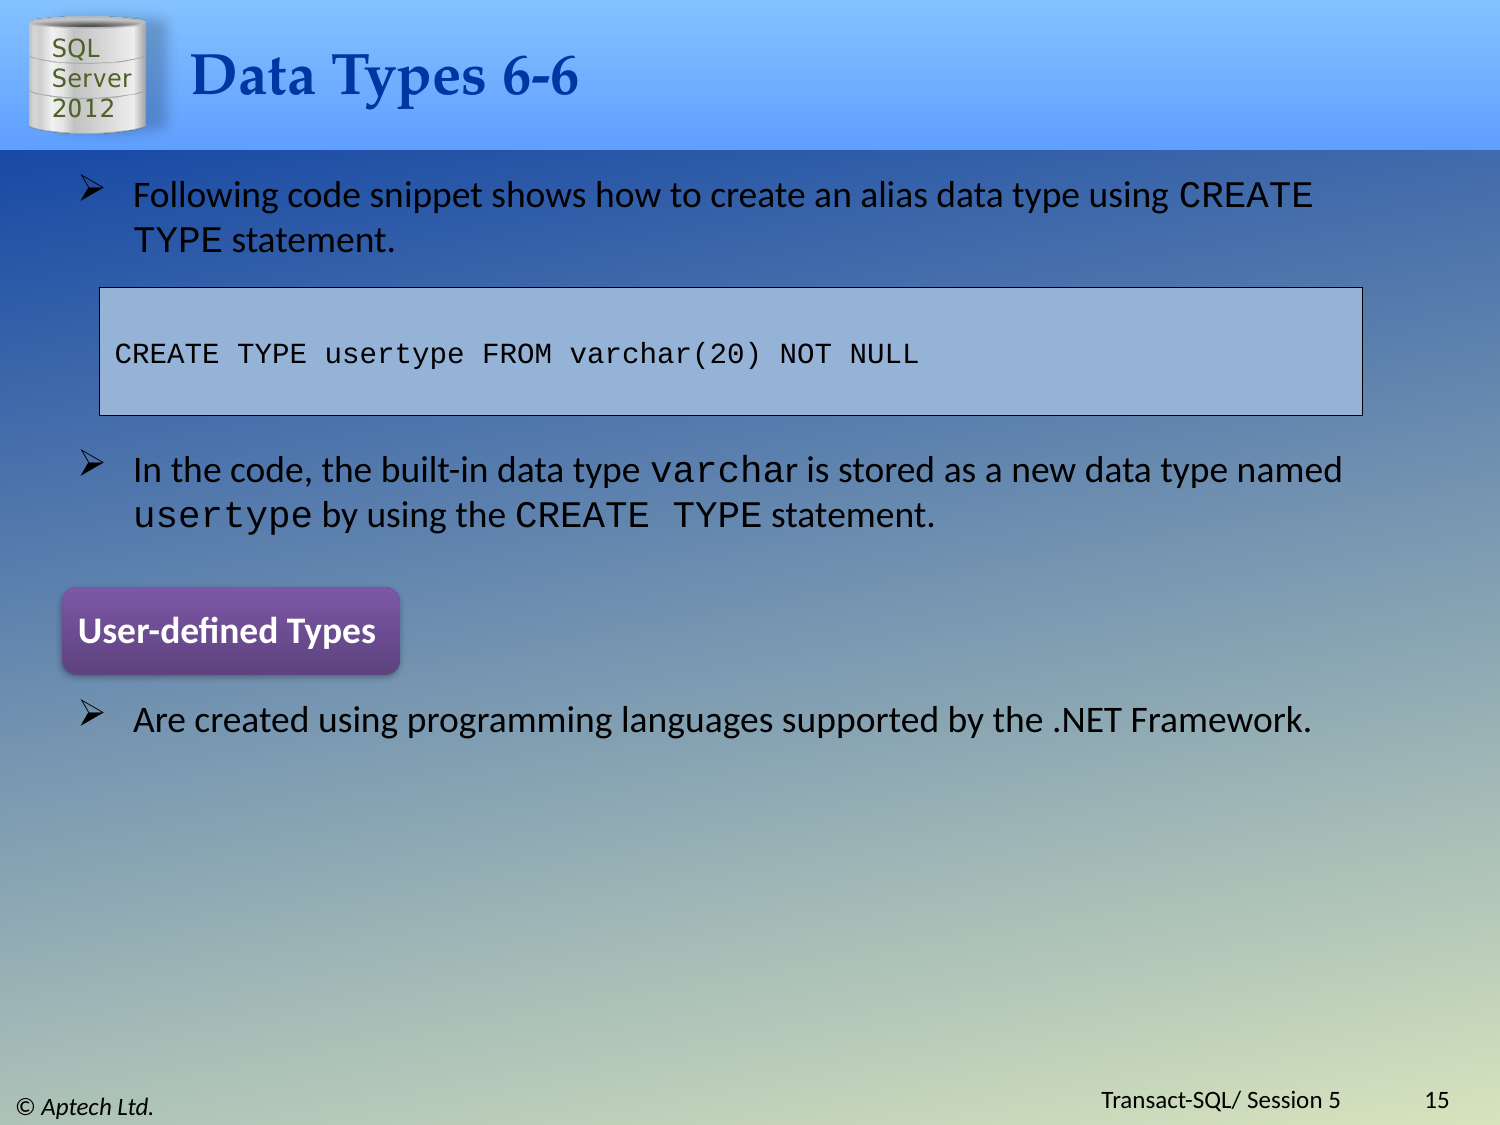

# Data Types 6-6
Following code snippet shows how to create an alias data type using CREATE TYPE statement.

CREATE TYPE usertype FROM varchar(20) NOT NULL

In the code, the built-in data type varchar is stored as a new data type named usertype by using the CREATE TYPE statement.

User-defined Types
Are created using programming languages supported by the .NET Framework.
Transact-SQL/ Session 5
15